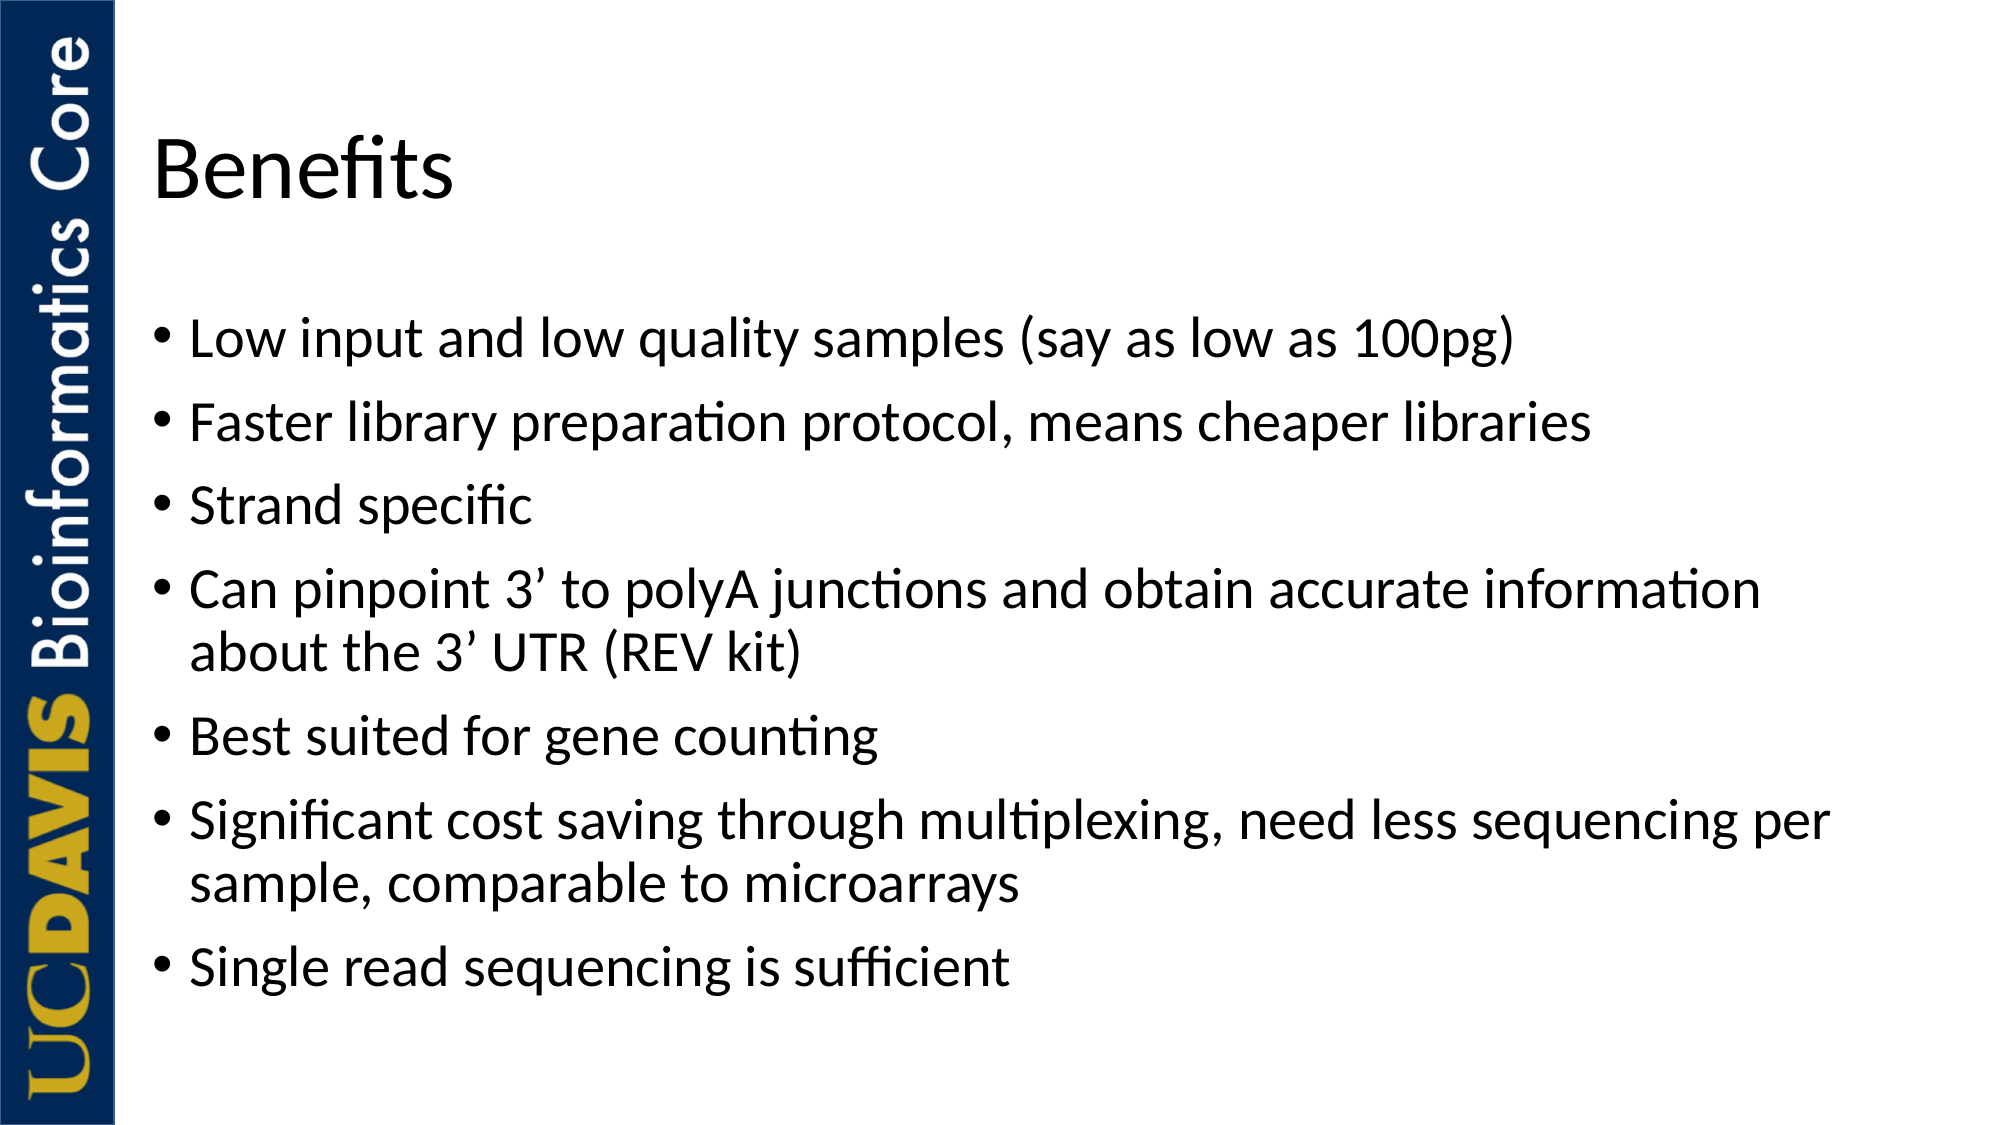

# Benefits
Low input and low quality samples (say as low as 100pg)
Faster library preparation protocol, means cheaper libraries
Strand specific
Can pinpoint 3’ to polyA junctions and obtain accurate information about the 3’ UTR (REV kit)
Best suited for gene counting
Significant cost saving through multiplexing, need less sequencing per sample, comparable to microarrays
Single read sequencing is sufficient